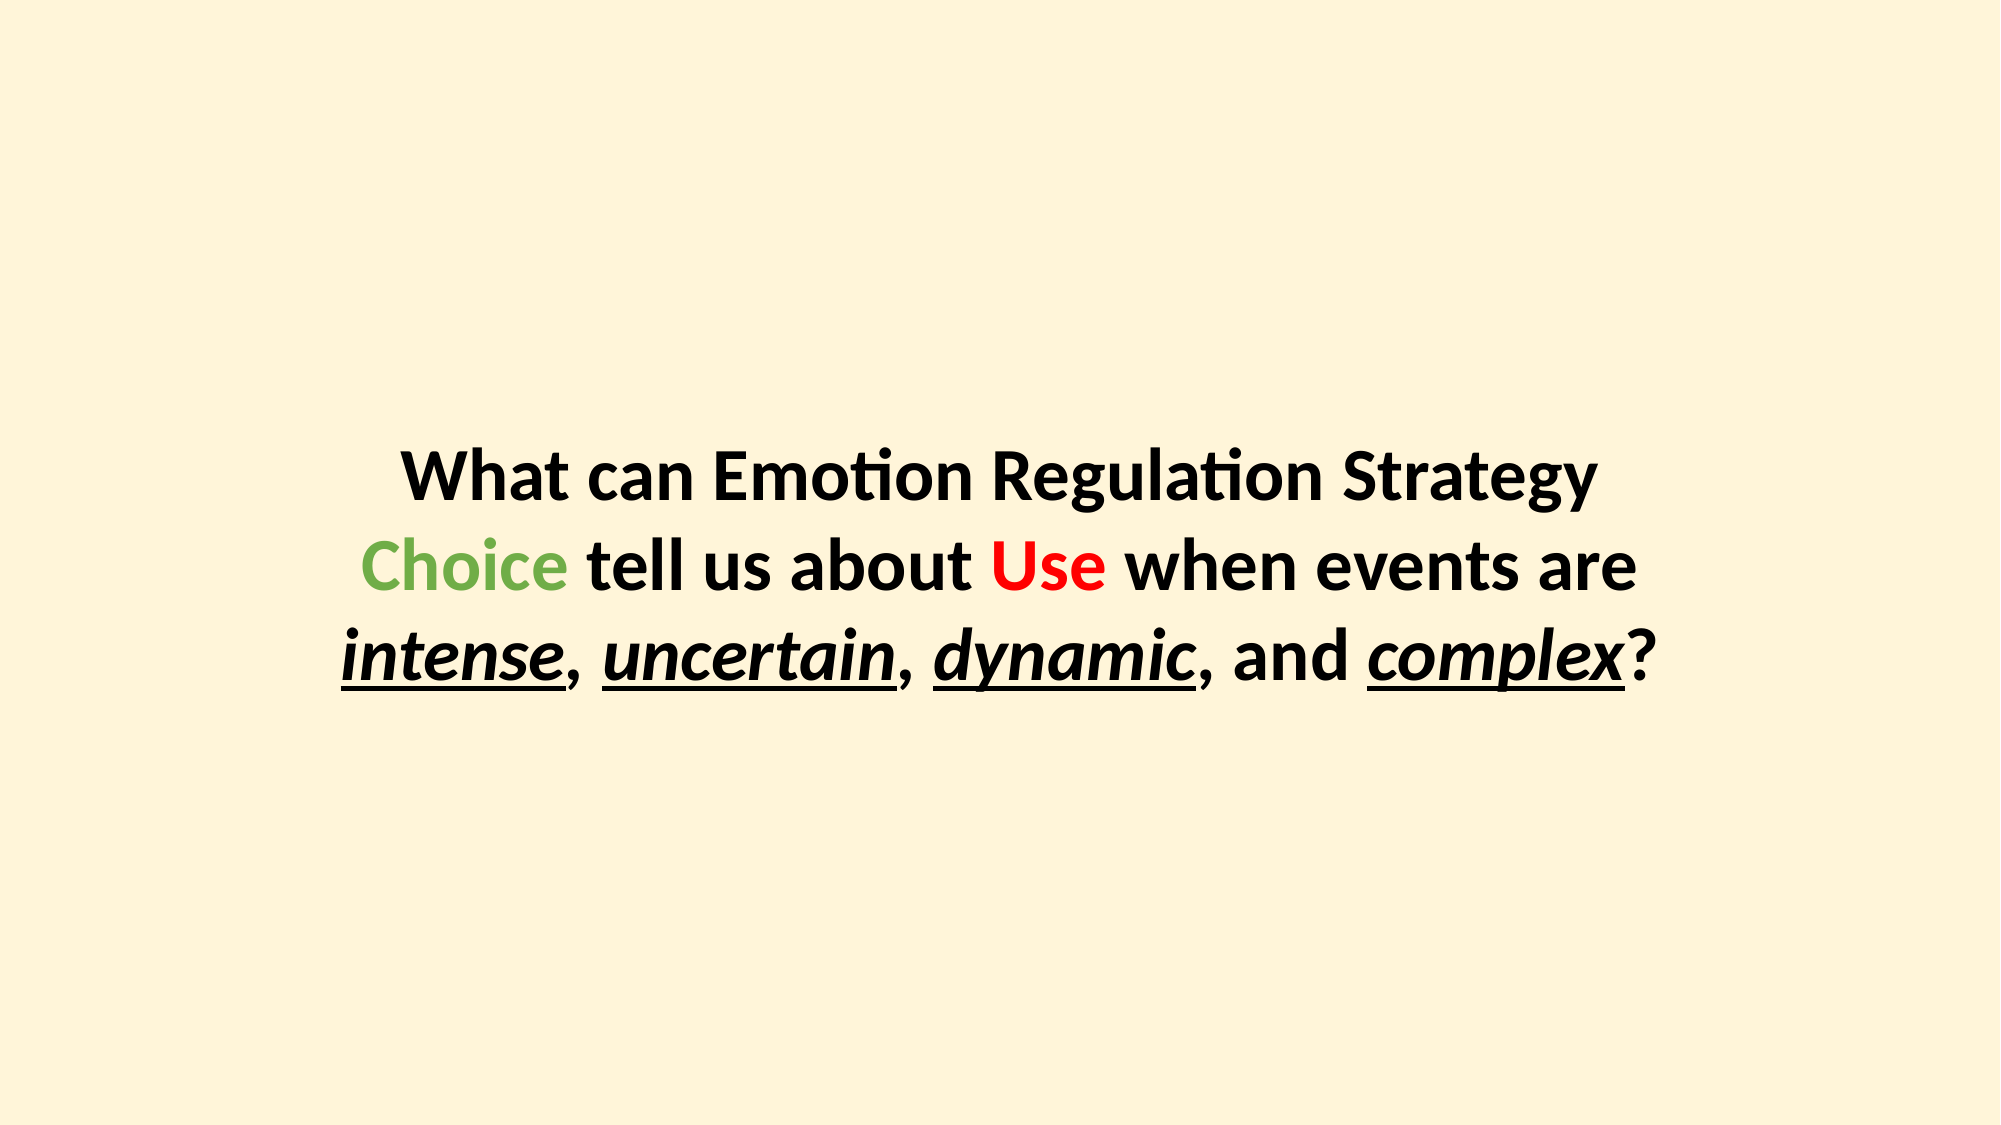

What can Emotion Regulation Strategy Choice tell us about Use when events are intense, uncertain, dynamic, and complex?